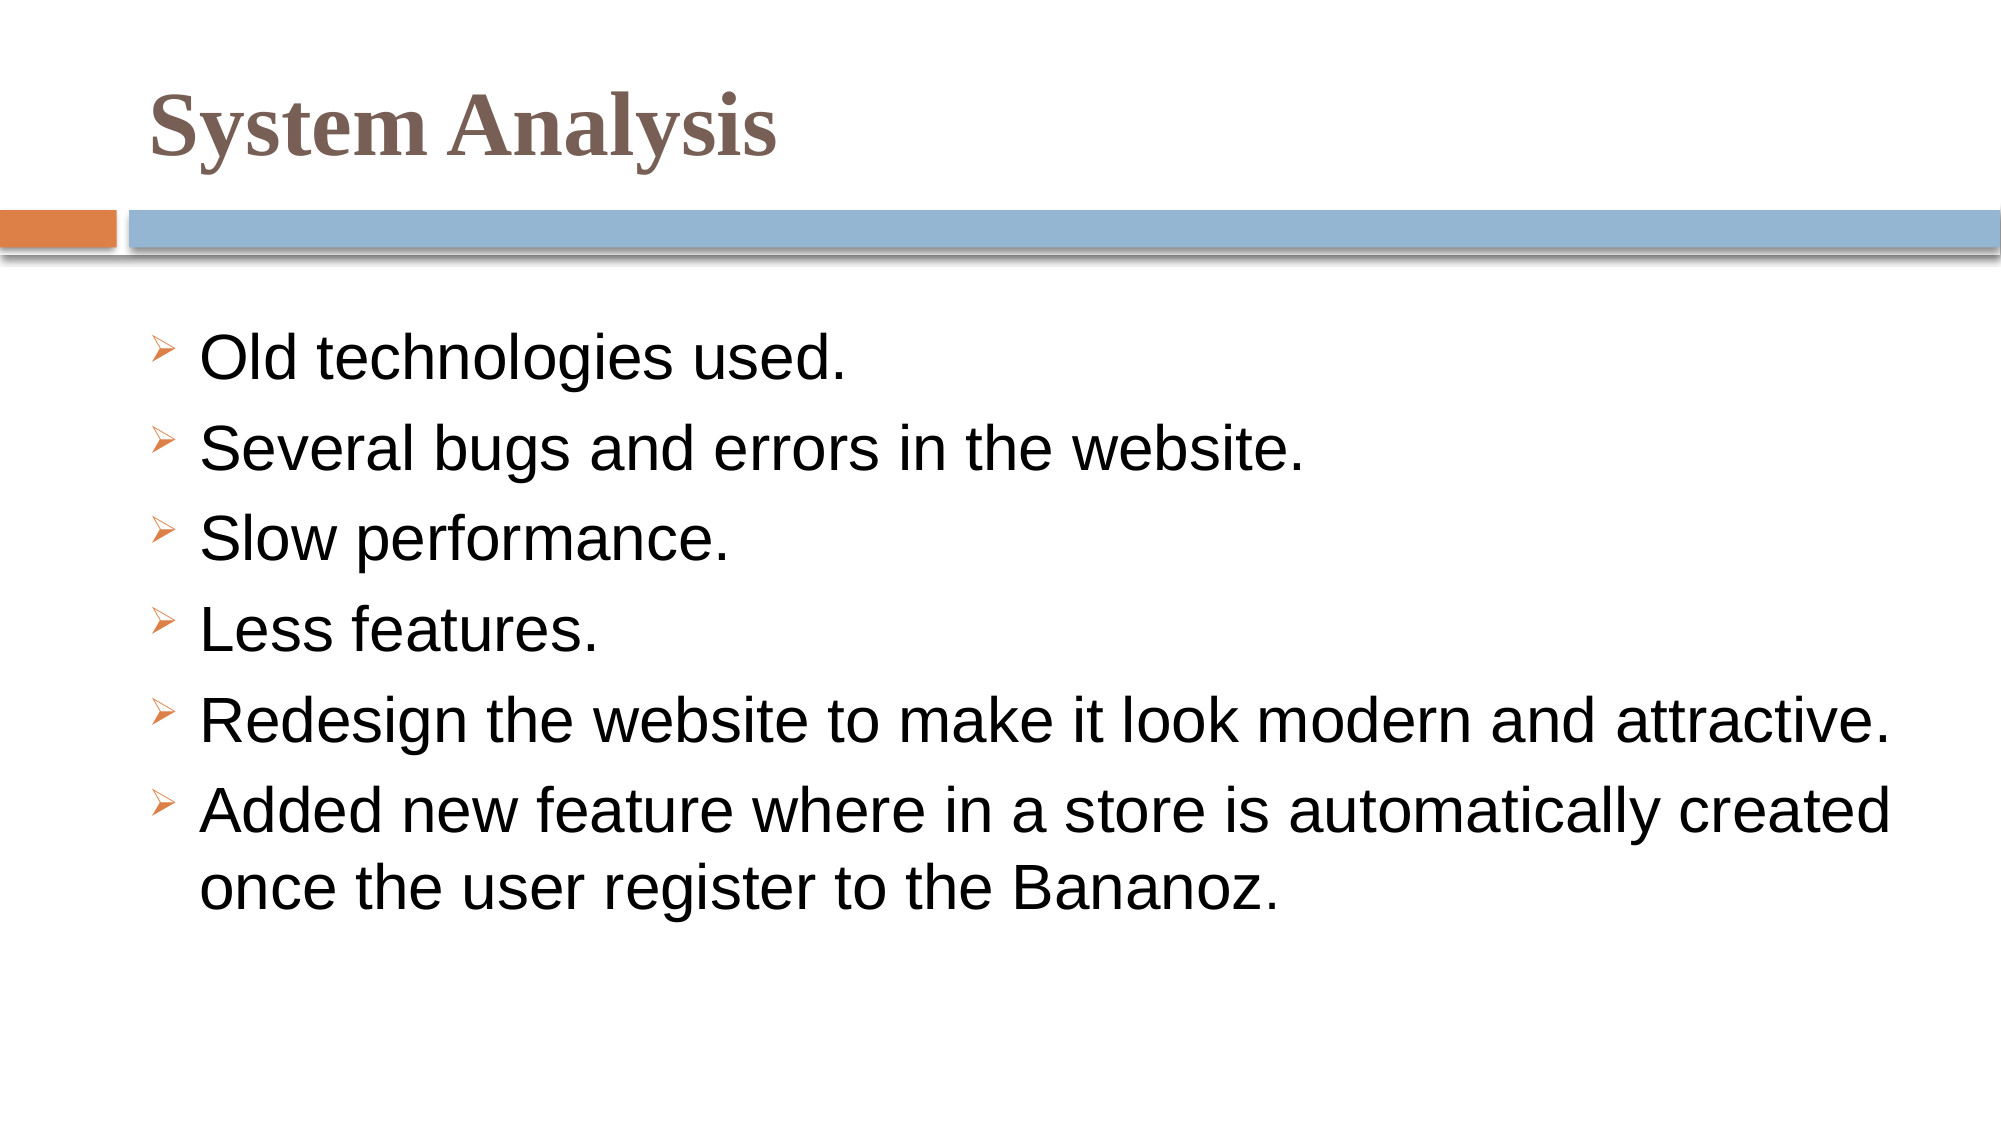

# System Analysis

Old technologies used.
Several bugs and errors in the website.
Slow performance.
Less features.
Redesign the website to make it look modern and attractive.
Added new feature where in a store is automatically created once the user register to the Bananoz.